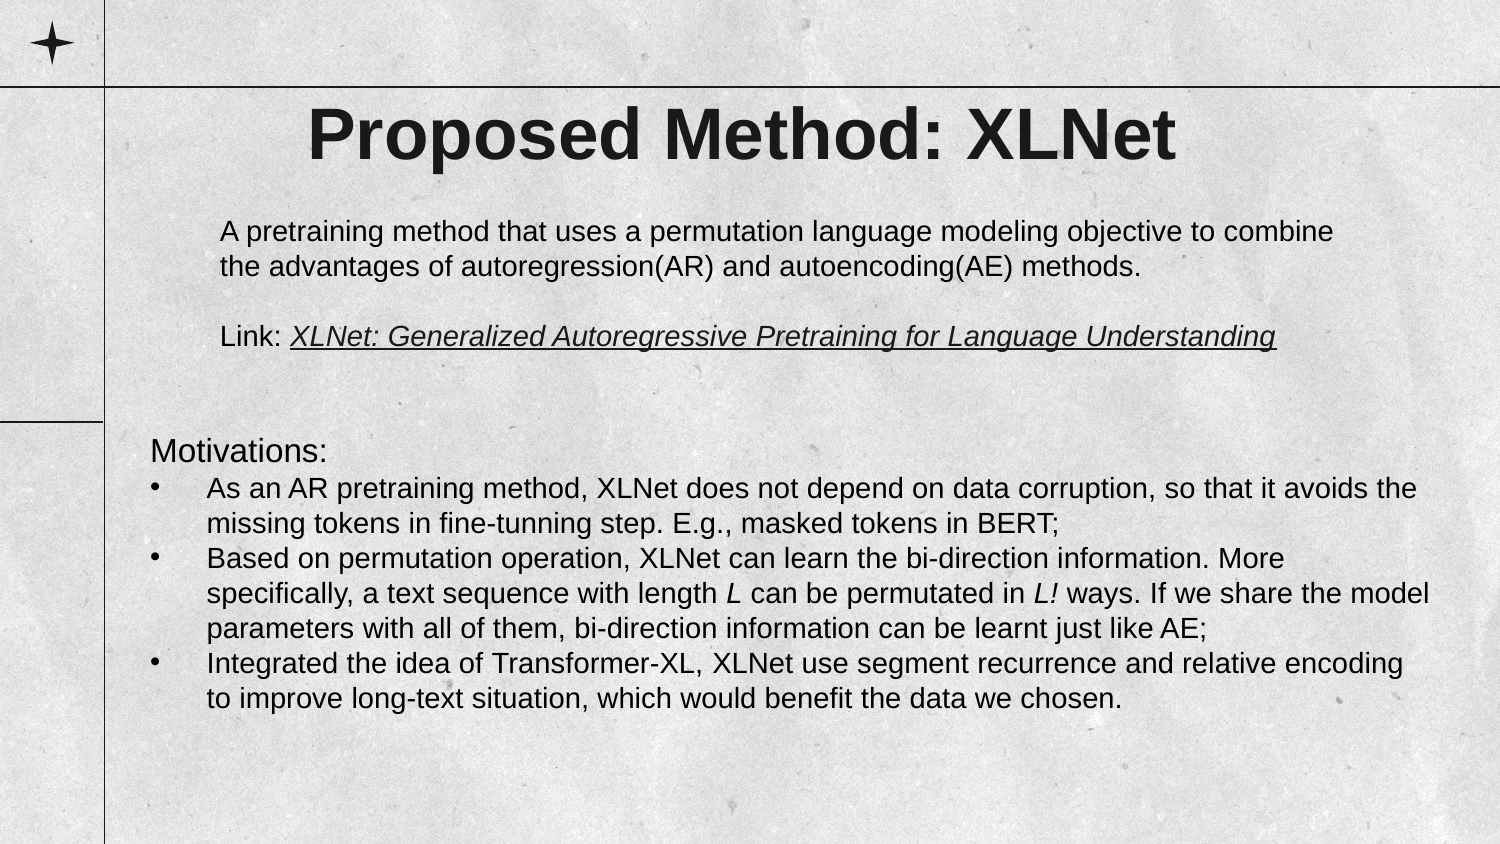

# Proposed Method: XLNet
A pretraining method that uses a permutation language modeling objective to combine the advantages of autoregression(AR) and autoencoding(AE) methods.

Link: XLNet: Generalized Autoregressive Pretraining for Language Understanding
Motivations:
As an AR pretraining method, XLNet does not depend on data corruption, so that it avoids the missing tokens in fine-tunning step. E.g., masked tokens in BERT;
Based on permutation operation, XLNet can learn the bi-direction information. More specifically, a text sequence with length L can be permutated in L! ways. If we share the model parameters with all of them, bi-direction information can be learnt just like AE;
Integrated the idea of Transformer-XL, XLNet use segment recurrence and relative encoding to improve long-text situation, which would benefit the data we chosen.